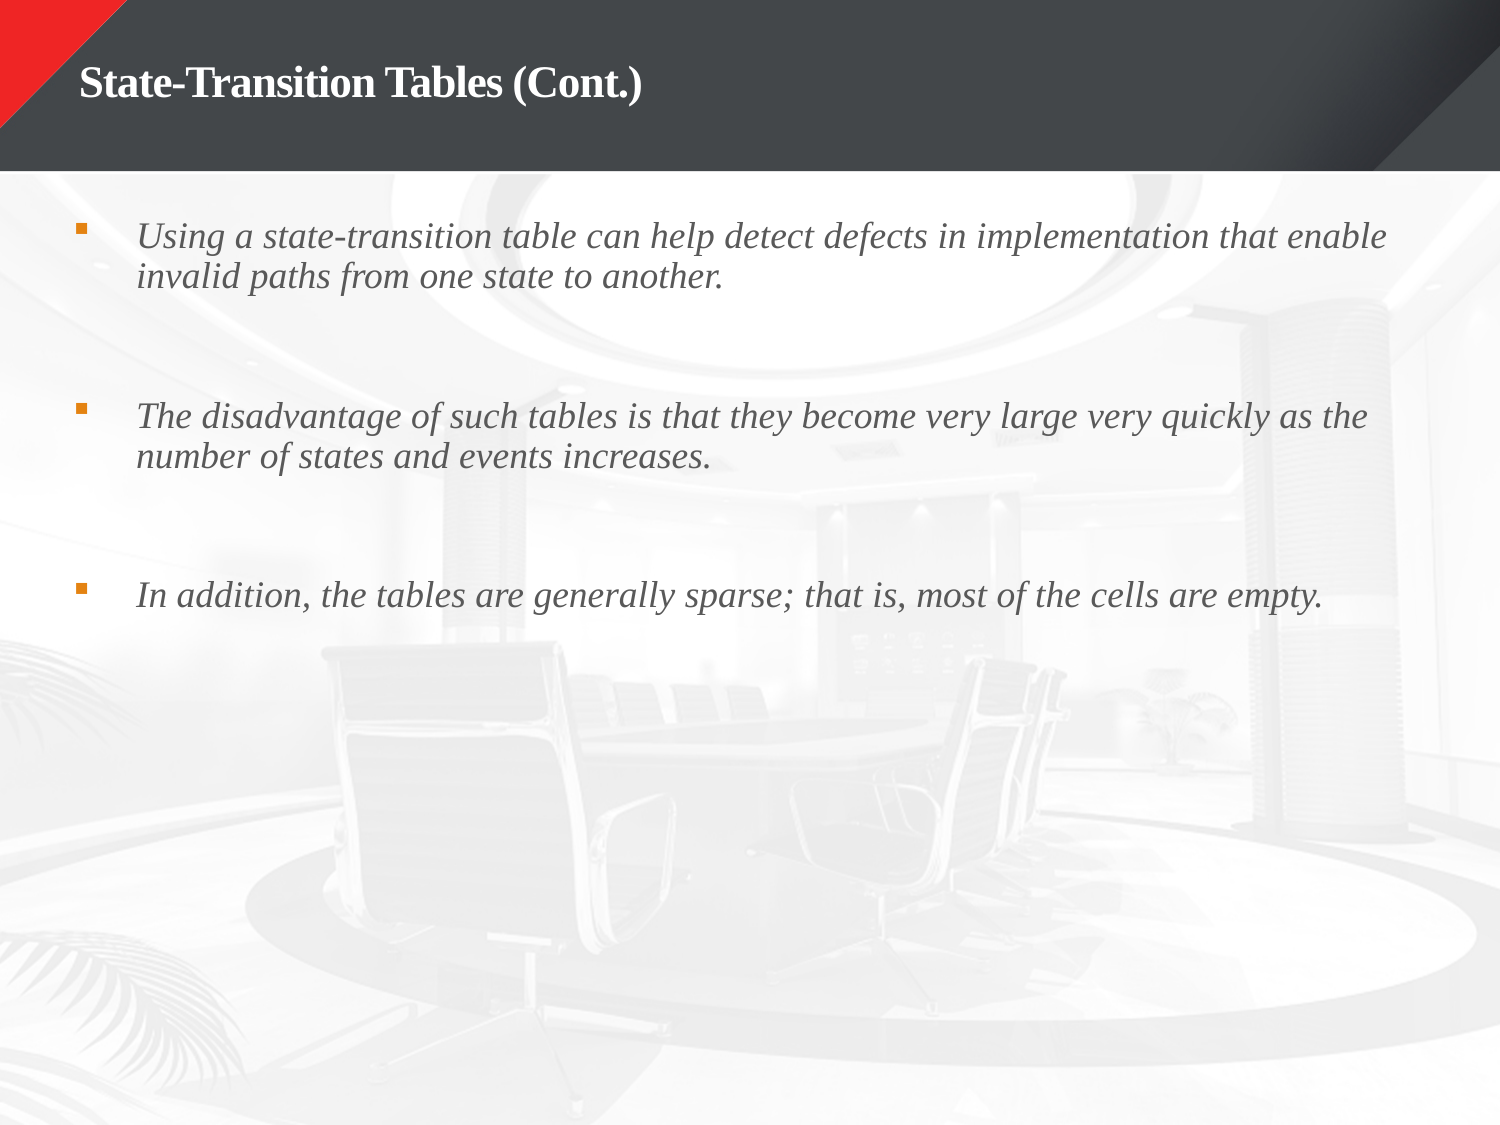

# State-Transition Tables (Cont.)
Using a state-transition table can help detect defects in implementation that enable invalid paths from one state to another.

The disadvantage of such tables is that they become very large very quickly as the number of states and events increases.

In addition, the tables are generally sparse; that is, most of the cells are empty.
30